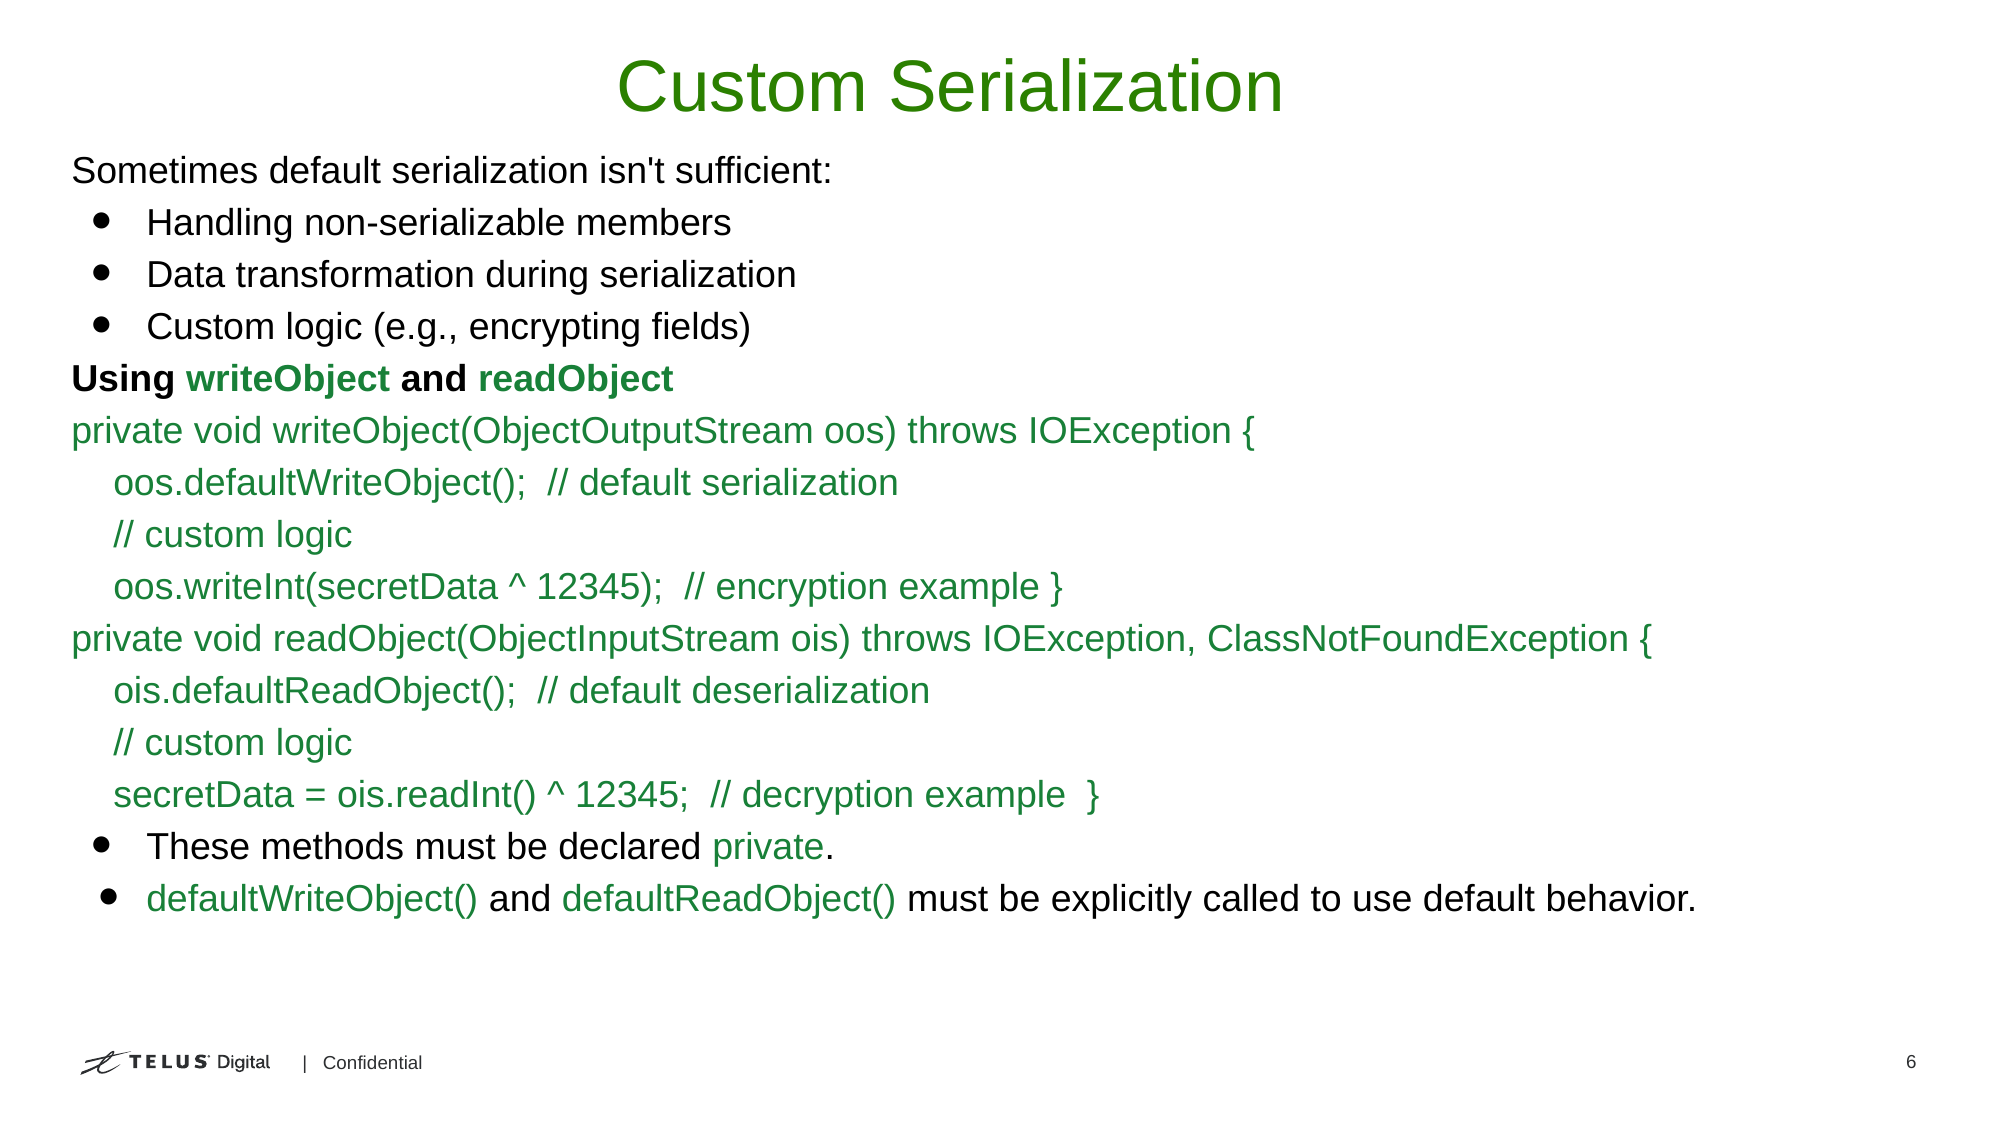

# Custom Serialization
Sometimes default serialization isn't sufficient:
Handling non-serializable members
Data transformation during serialization
Custom logic (e.g., encrypting fields)
Using writeObject and readObject
private void writeObject(ObjectOutputStream oos) throws IOException {
    oos.defaultWriteObject();  // default serialization
    // custom logic
    oos.writeInt(secretData ^ 12345);  // encryption example }
private void readObject(ObjectInputStream ois) throws IOException, ClassNotFoundException {
    ois.defaultReadObject();  // default deserialization
    // custom logic
    secretData = ois.readInt() ^ 12345;  // decryption example  }
These methods must be declared private.
defaultWriteObject() and defaultReadObject() must be explicitly called to use default behavior.